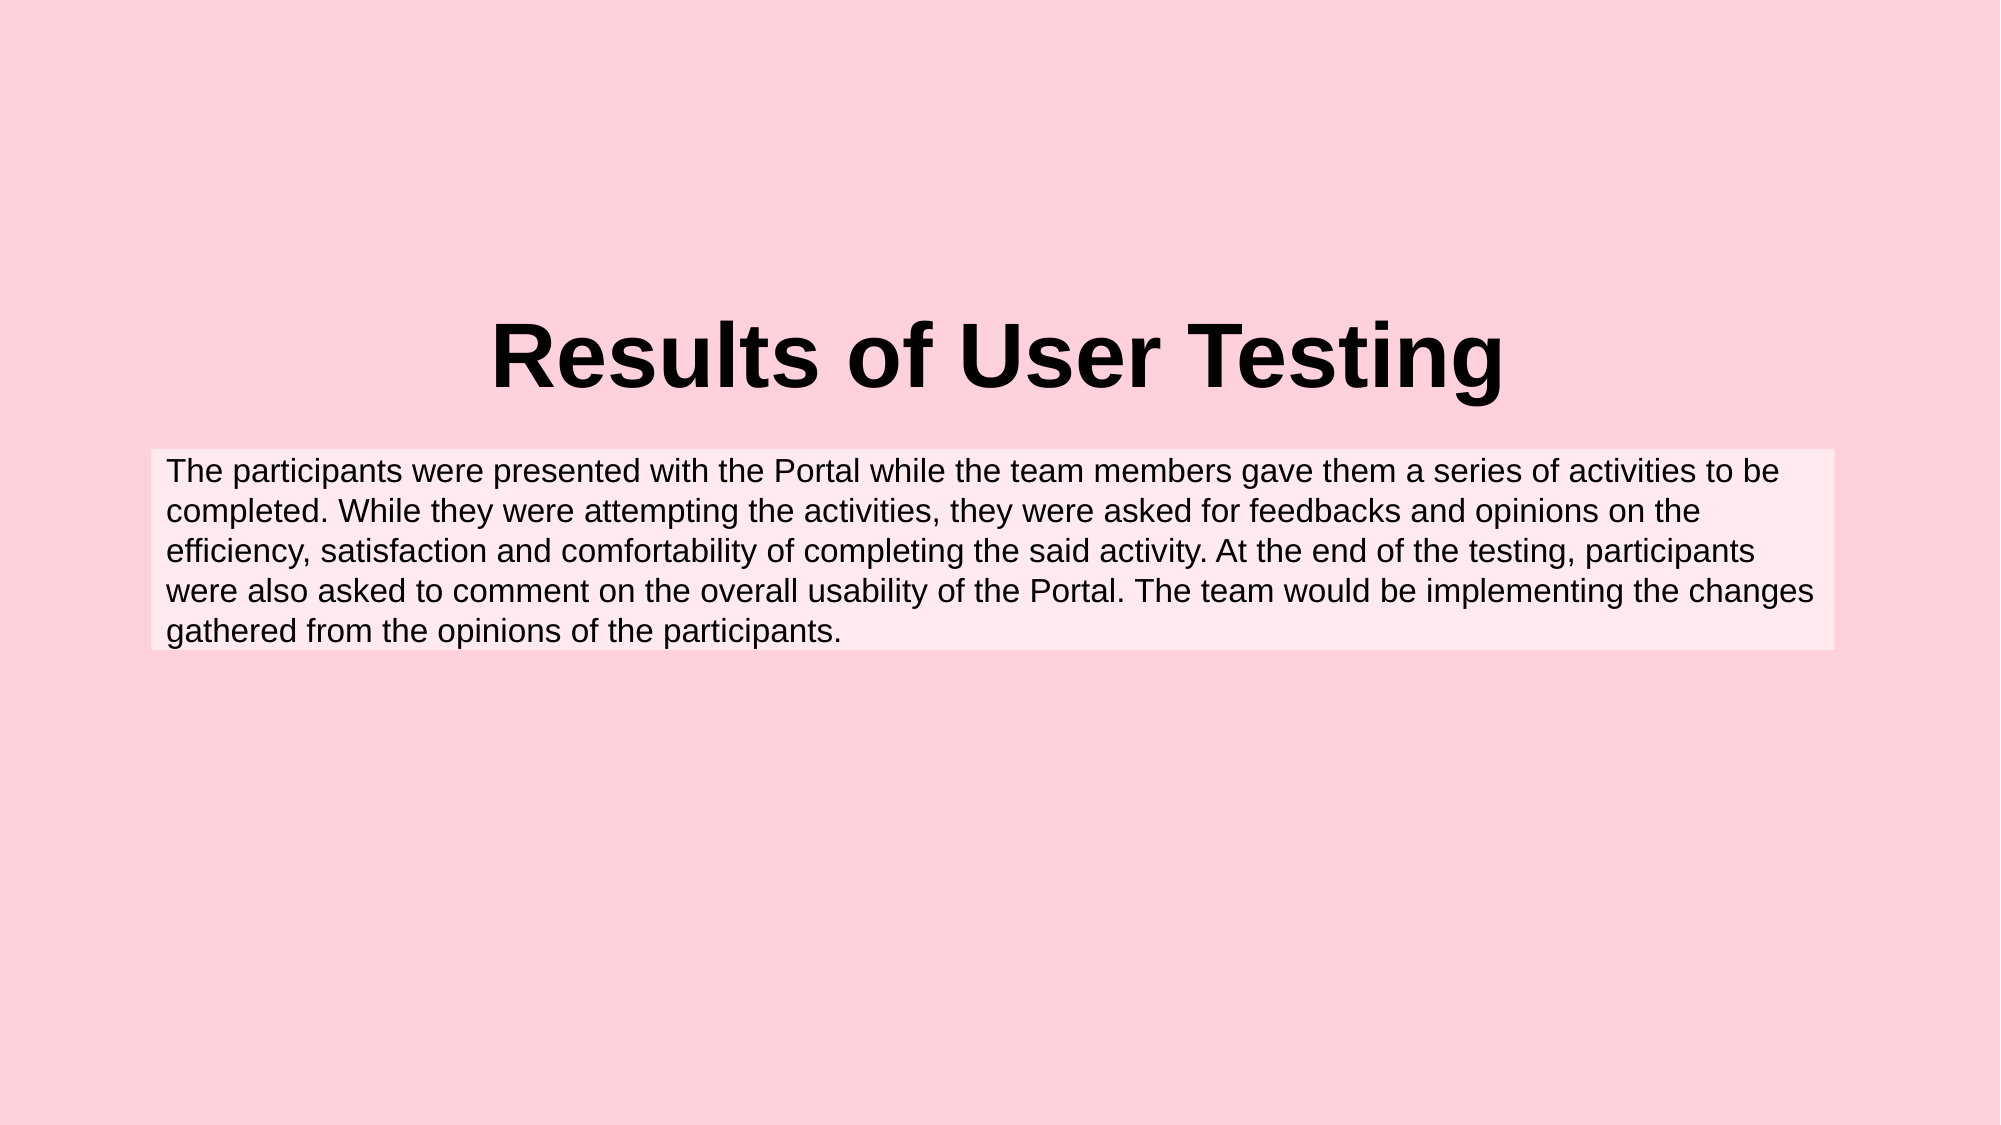

Results of User Testing
The participants were presented with the Portal while the team members gave them a series of activities to be completed. While they were attempting the activities, they were asked for feedbacks and opinions on the efficiency, satisfaction and comfortability of completing the said activity. At the end of the testing, participants were also asked to comment on the overall usability of the Portal. The team would be implementing the changes gathered from the opinions of the participants.